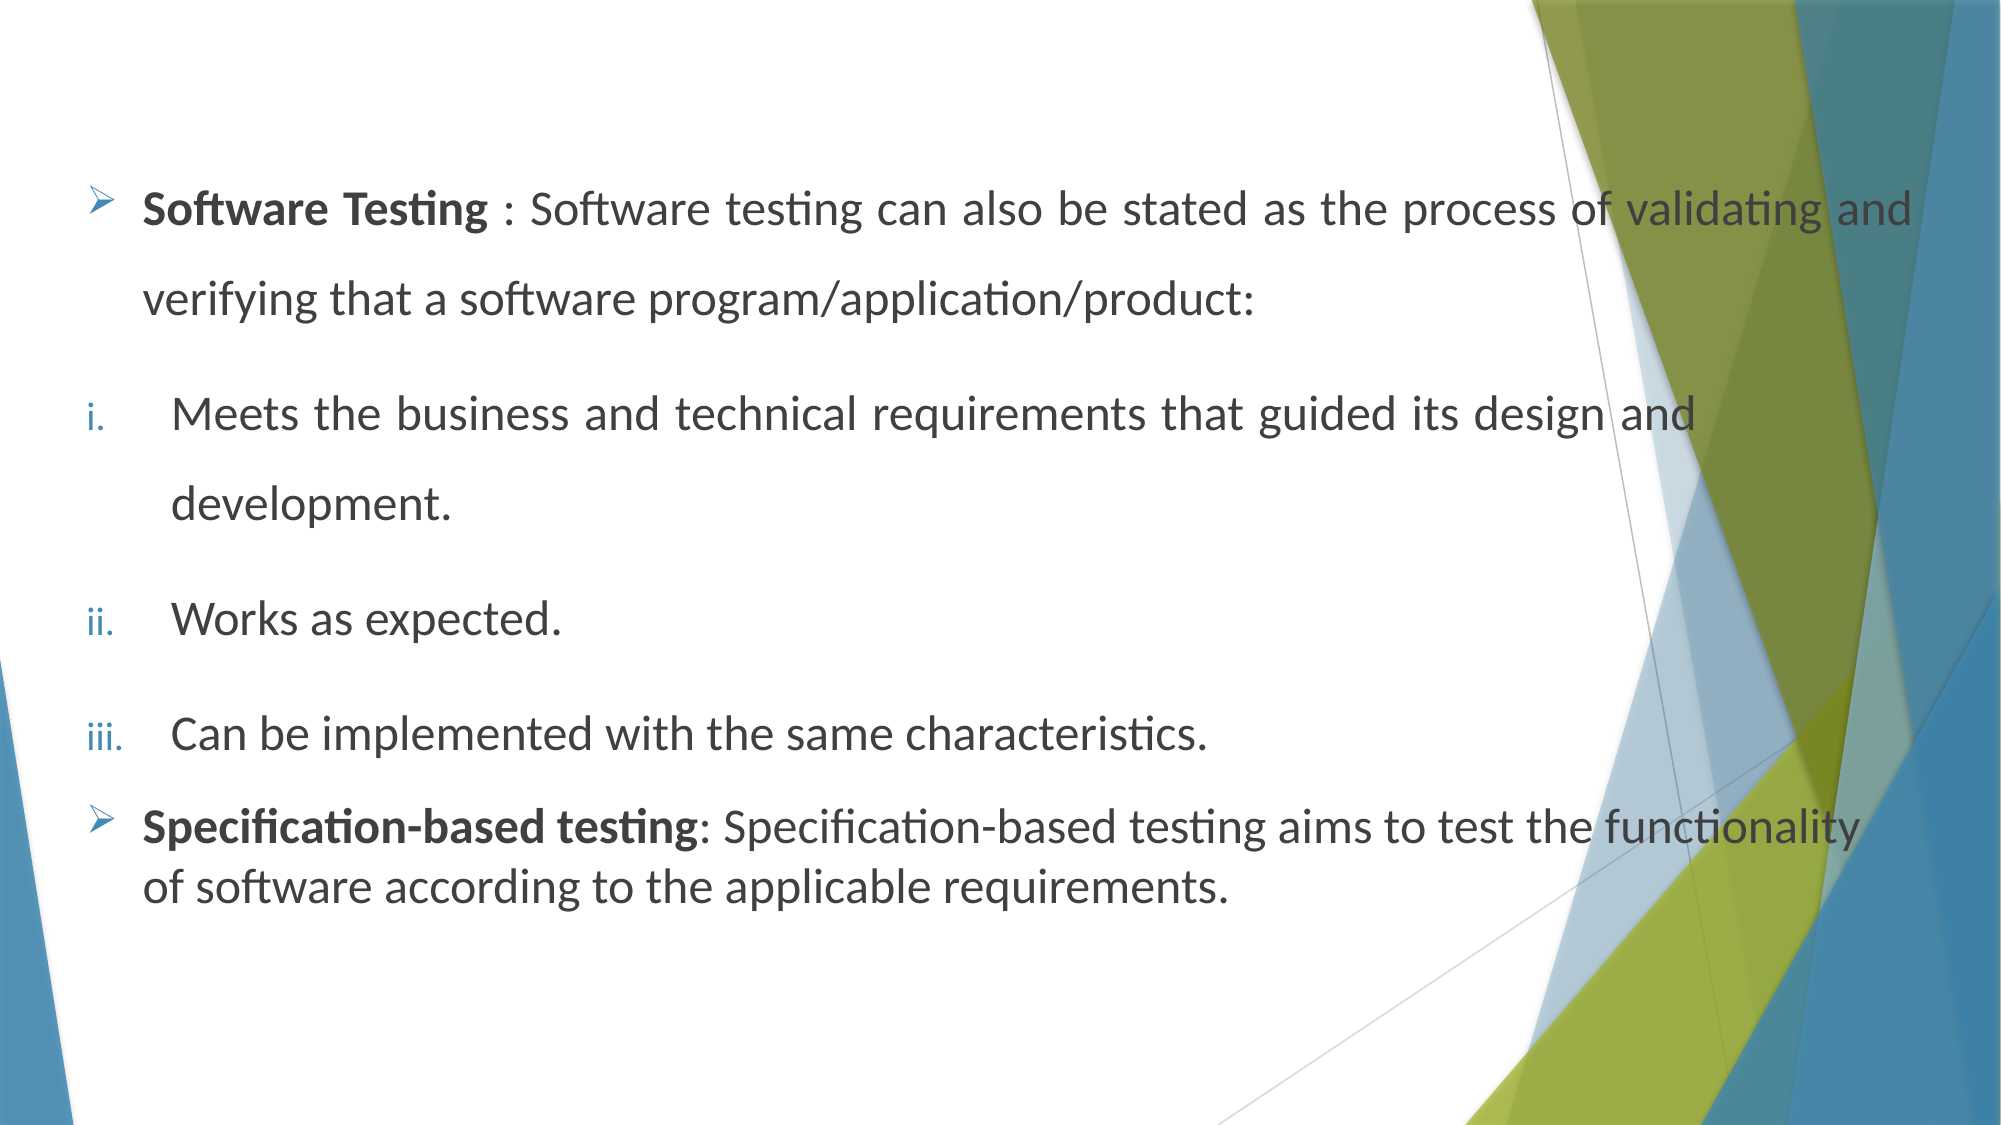

Software Testing : Software testing can also be stated as the process of validating and verifying that a software program/application/product:
Meets the business and technical requirements that guided its design and                development.
Works as expected.
Can be implemented with the same characteristics.
Specification-based testing: Specification-based testing aims to test the functionality of software according to the applicable requirements.